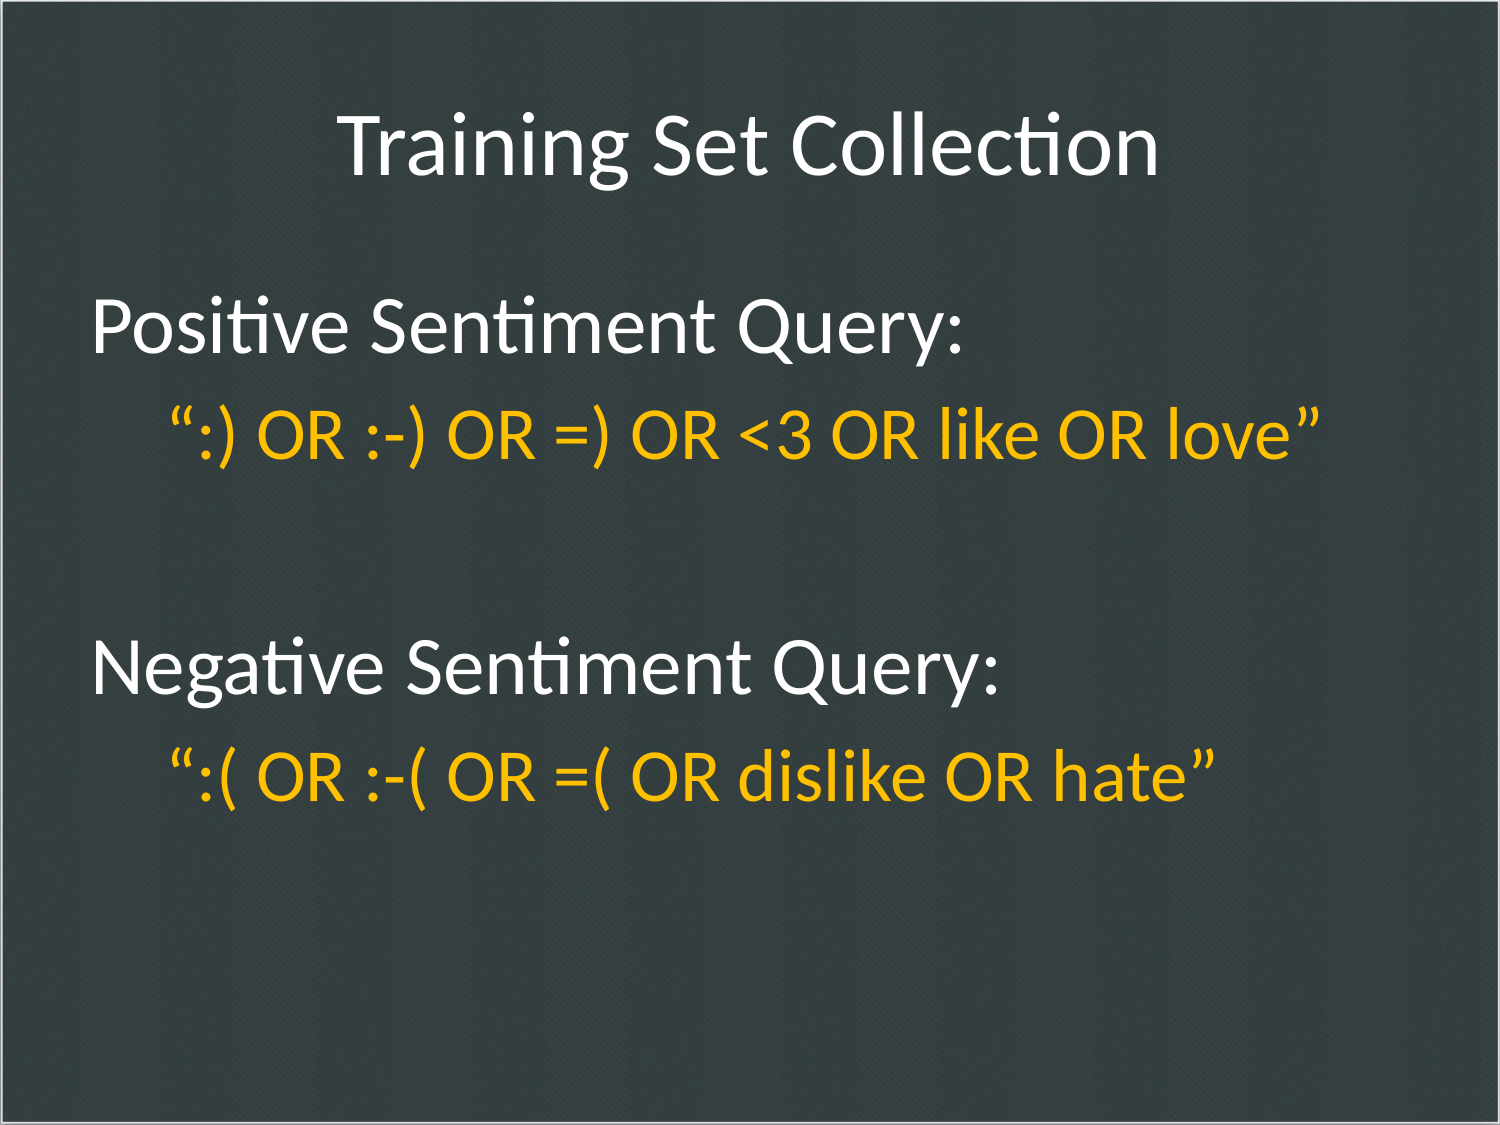

# Training Set Collection
Positive Sentiment Query:
“:) OR :-) OR =) OR <3 OR like OR love”

Negative Sentiment Query:
“:( OR :-( OR =( OR dislike OR hate”